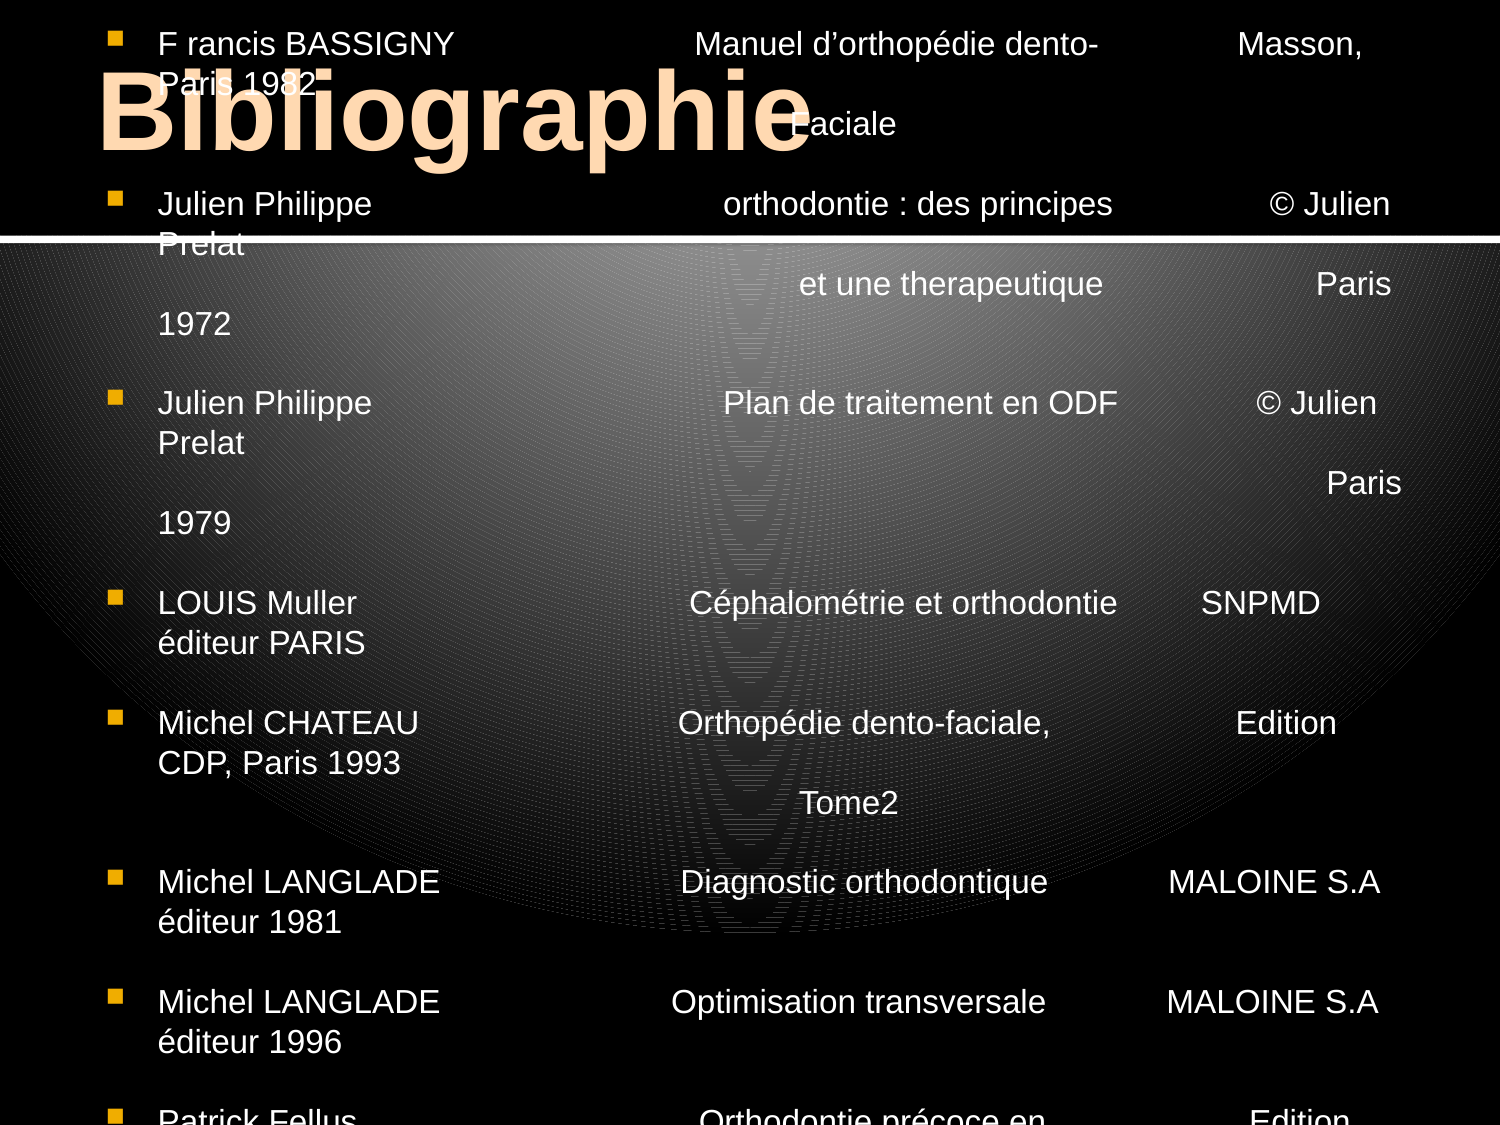

Bibliographie

F rancis BASSIGNY                          Manuel d’orthopédie dento-               Masson, Paris 1982
                                                                          Faciale

Julien Philippe                                      orthodontie : des principes                 © Julien Prelat
                                                                           et une therapeutique                       Paris 1972

Julien Philippe                                      Plan de traitement en ODF               © Julien Prelat
                                                                                                                                    Paris 1979

LOUIS Muller                                    Céphalométrie et orthodontie         SNPMD éditeur PARIS

Michel CHATEAU                            Orthopédie dento-faciale,                    Edition CDP, Paris 1993
                                                                           Tome2

Michel LANGLADE                          Diagnostic orthodontique             MALOINE S.A éditeur 1981

Michel LANGLADE                         Optimisation transversale             MALOINE S.A éditeur 1996

Patrick Fellus                                     Orthodontie précoce en                      Edition CDP
                                                                    denture temporaire                     © Groupe liaison SA,2003
 BOILEAU.                             Orthodontie de l’enfant et du jeune adulte.           Masson 2013